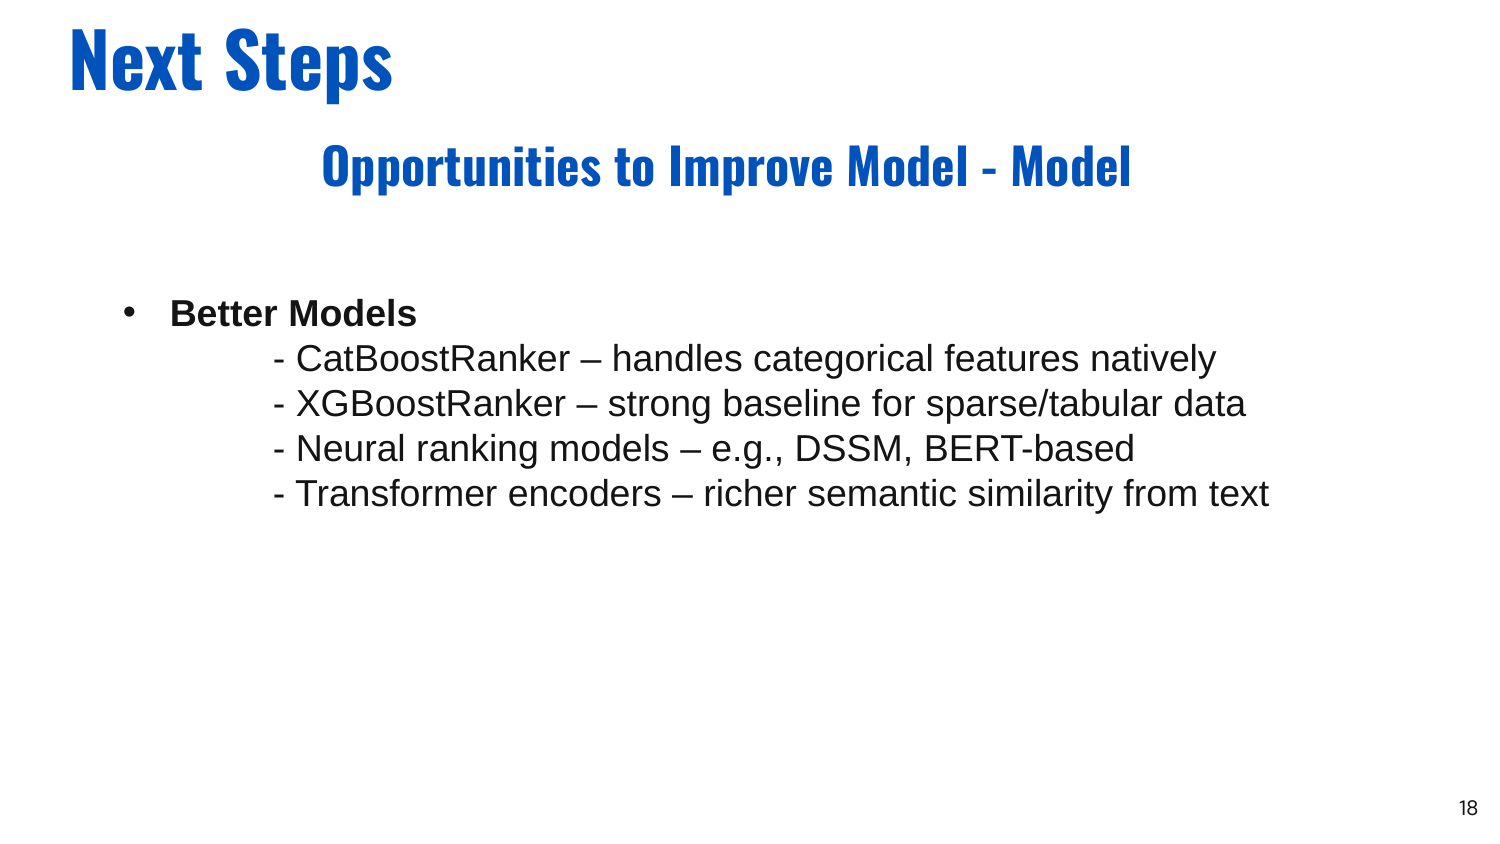

# Next Steps

Opportunities to Improve Model - Model
Better Models
	- CatBoostRanker – handles categorical features natively
	- XGBoostRanker – strong baseline for sparse/tabular data
	- Neural ranking models – e.g., DSSM, BERT-based
	- Transformer encoders – richer semantic similarity from text